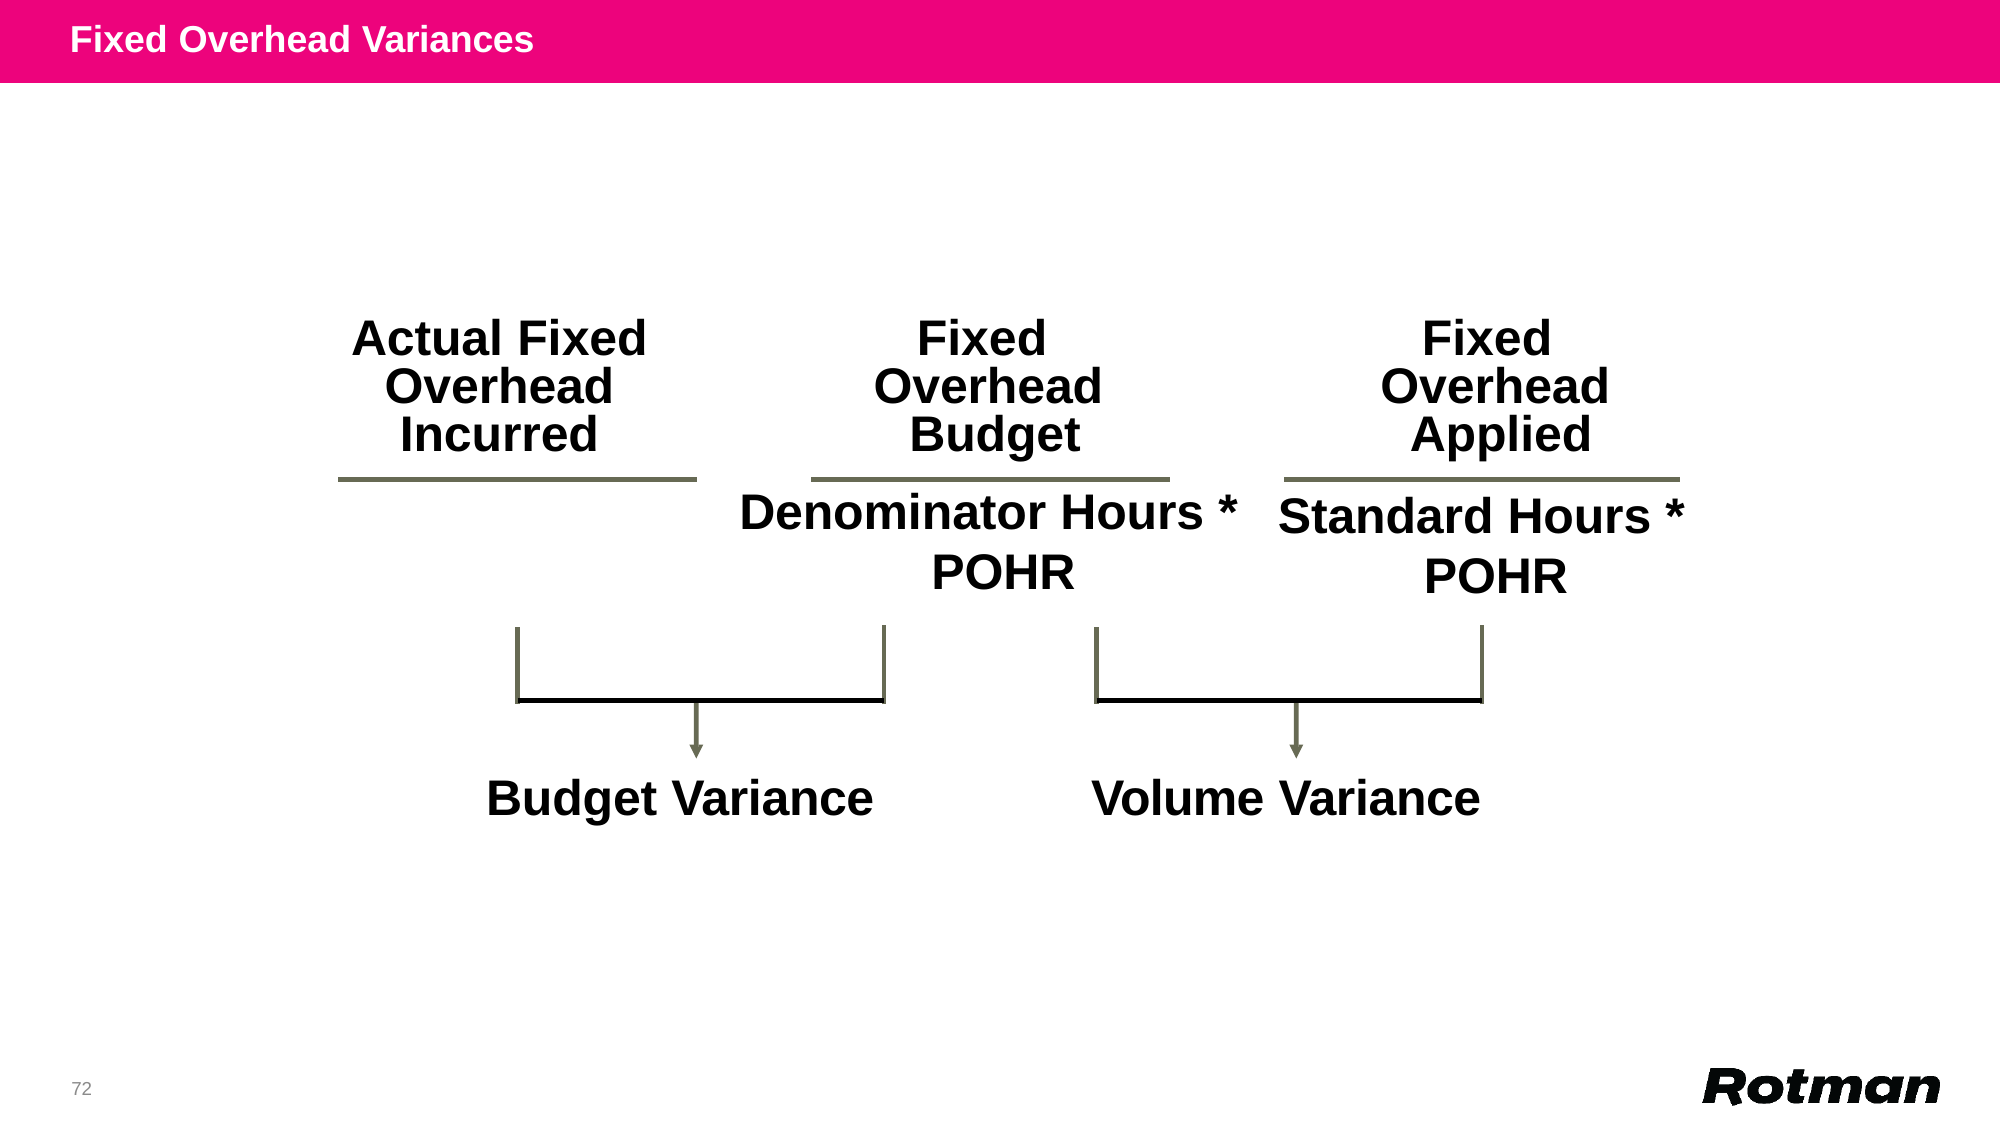

Fixed Overhead Variances
Actual Fixed  Overhead  Incurred
Fixed  Overhead  Budget
Fixed  Overhead  Applied
Denominator Hours *  POHR

Standard Hours *  POHR

Budget Variance
Volume Variance
72